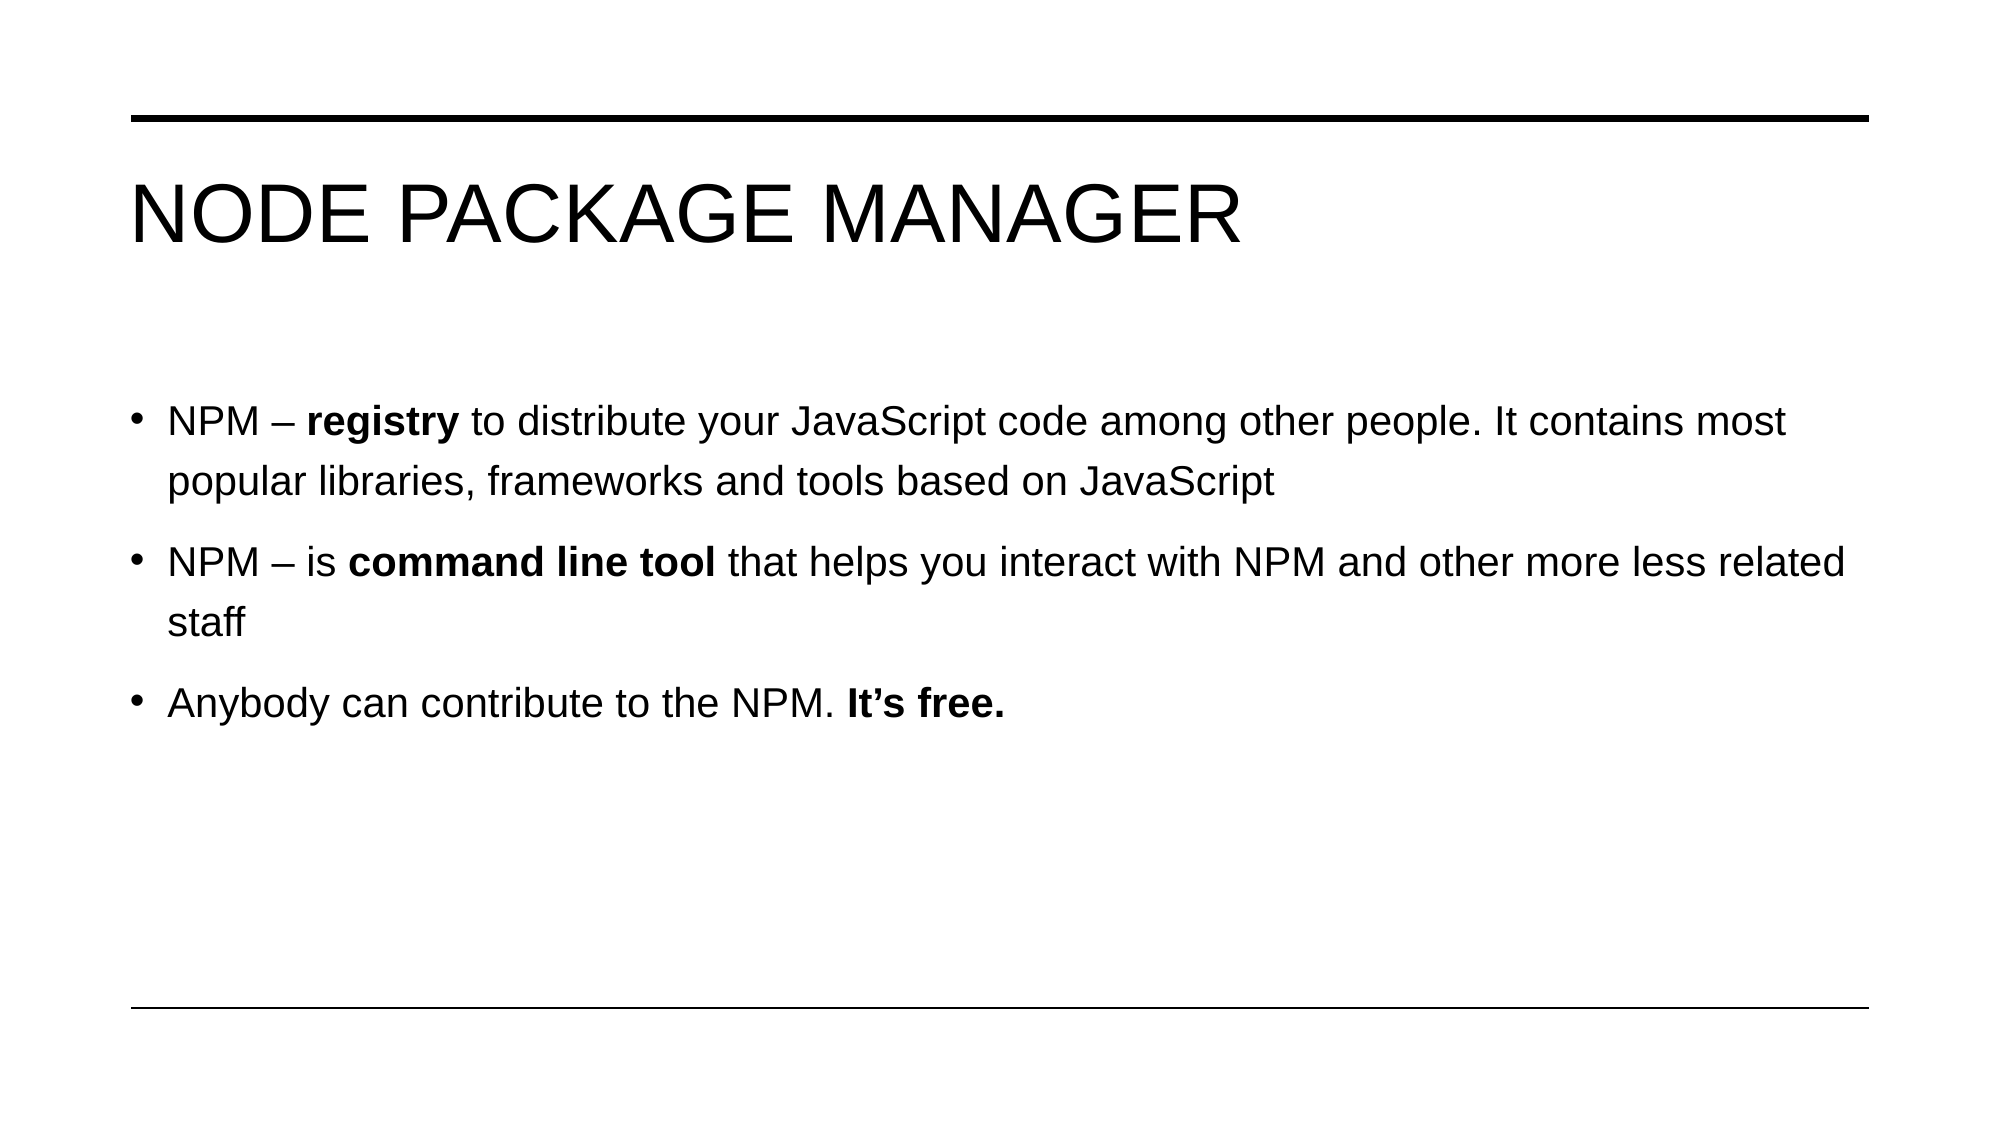

# Node package manager
NPM – registry to distribute your JavaScript code among other people. It contains most popular libraries, frameworks and tools based on JavaScript
NPM – is command line tool that helps you interact with NPM and other more less related staff
Anybody can contribute to the NPM. It’s free.